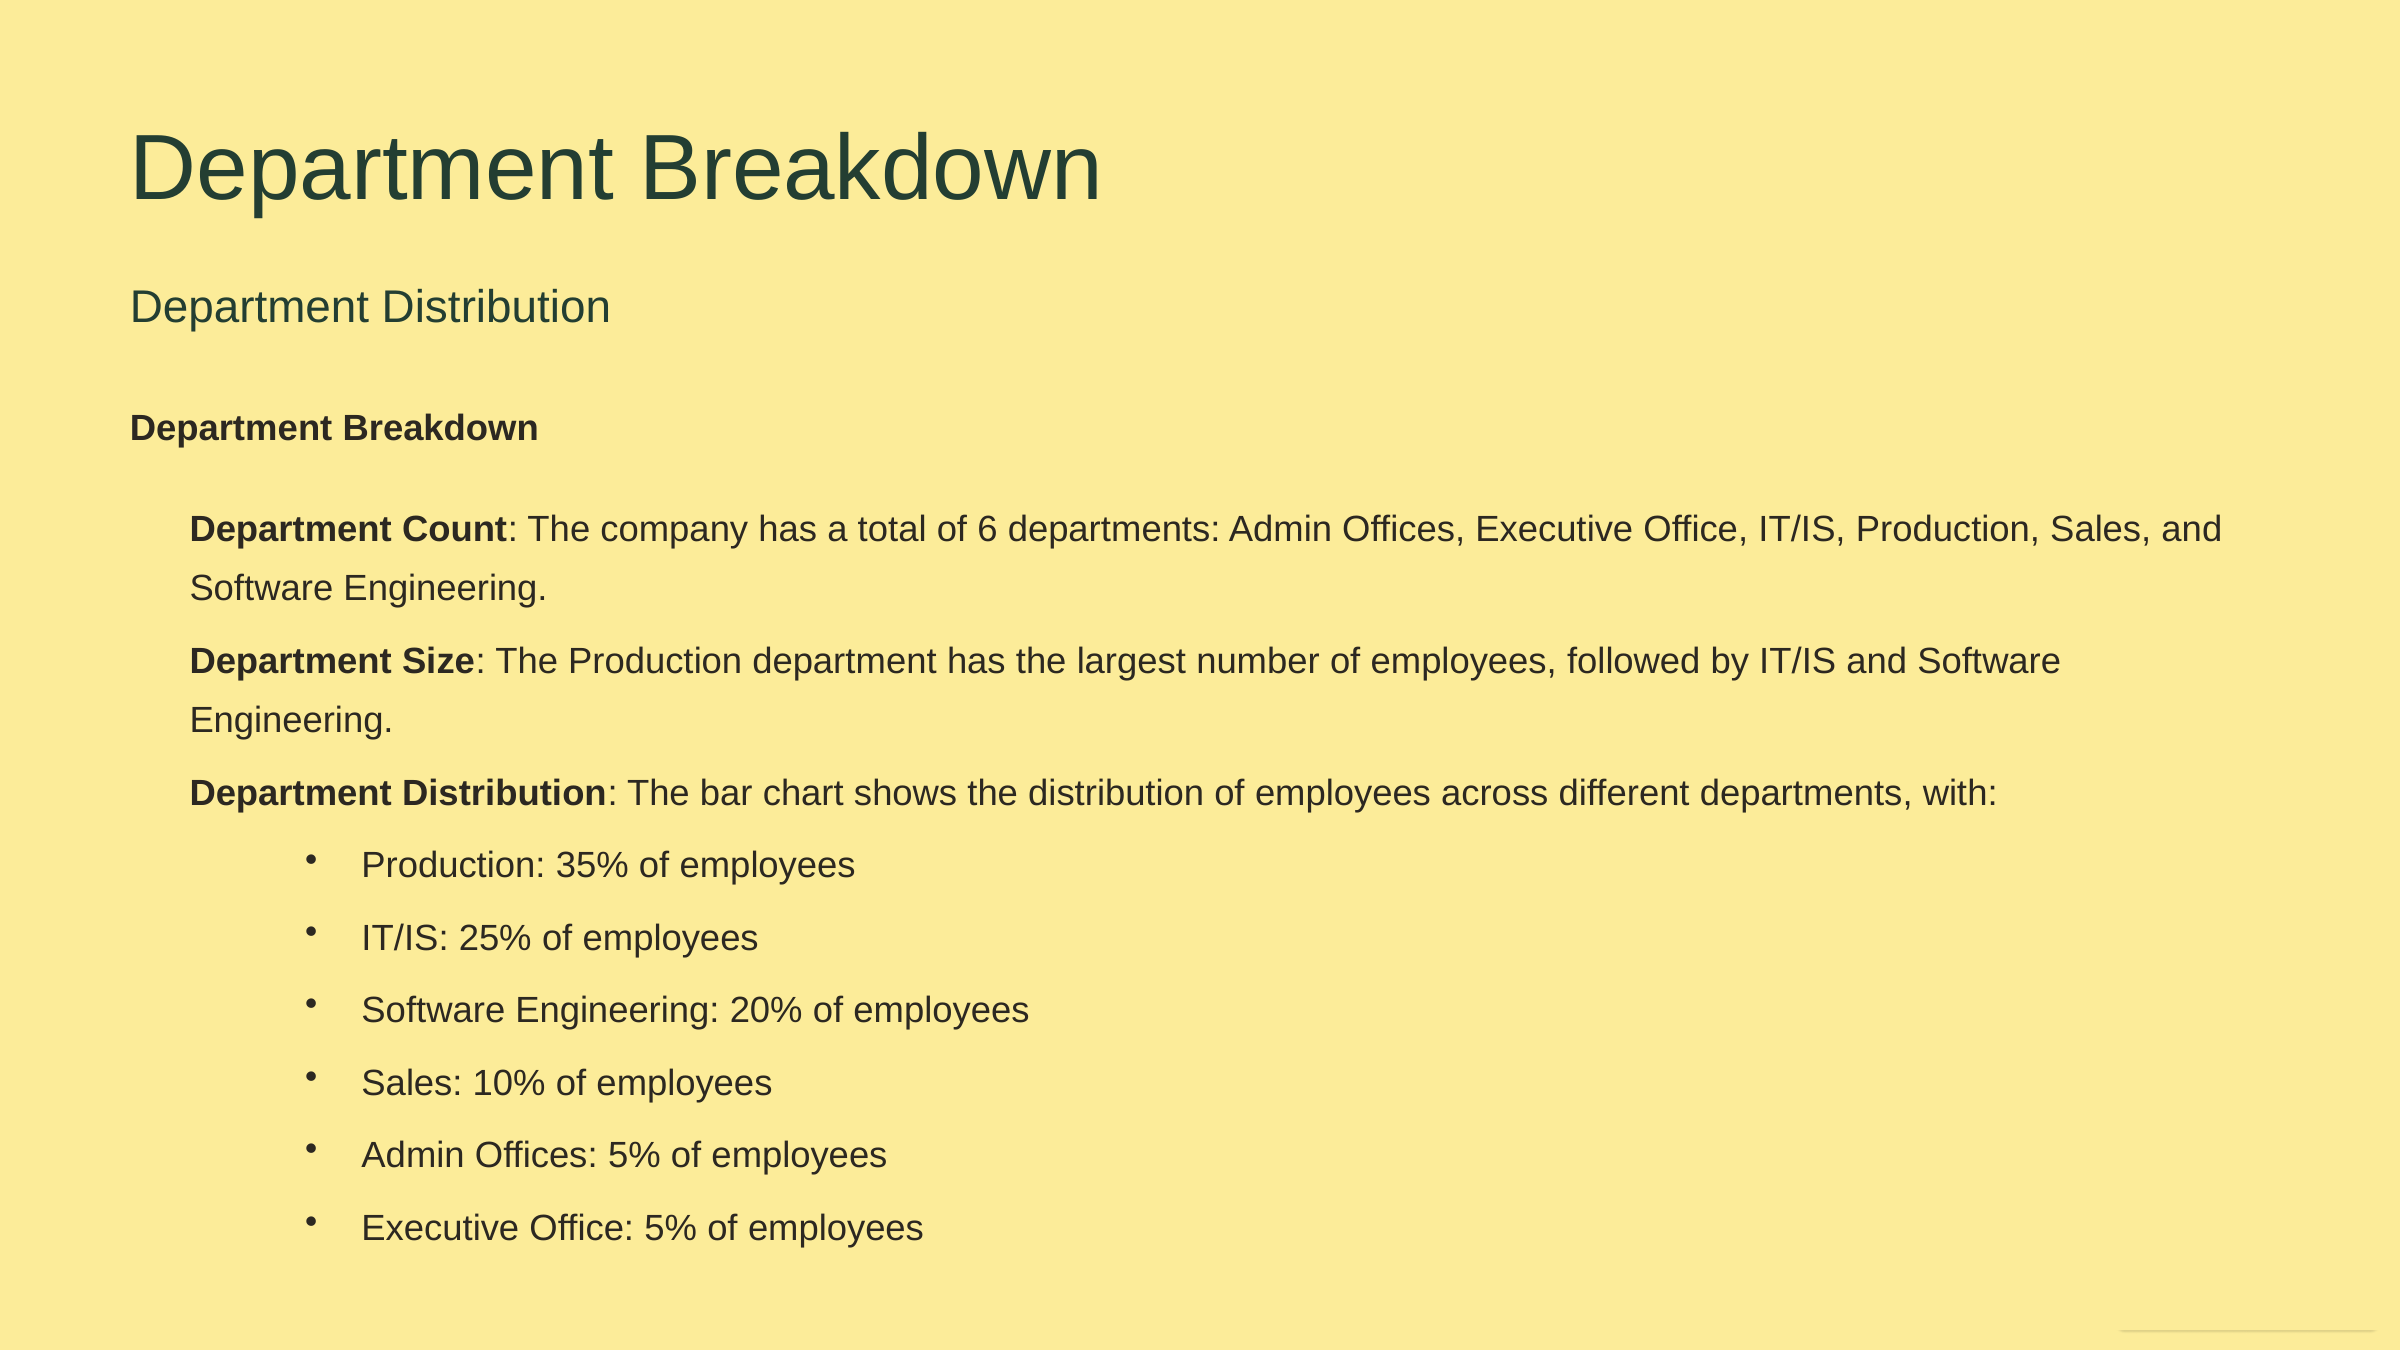

Department Breakdown
Department Distribution
Department Breakdown
Department Count: The company has a total of 6 departments: Admin Offices, Executive Office, IT/IS, Production, Sales, and Software Engineering.
Department Size: The Production department has the largest number of employees, followed by IT/IS and Software Engineering.
Department Distribution: The bar chart shows the distribution of employees across different departments, with:
Production: 35% of employees
IT/IS: 25% of employees
Software Engineering: 20% of employees
Sales: 10% of employees
Admin Offices: 5% of employees
Executive Office: 5% of employees